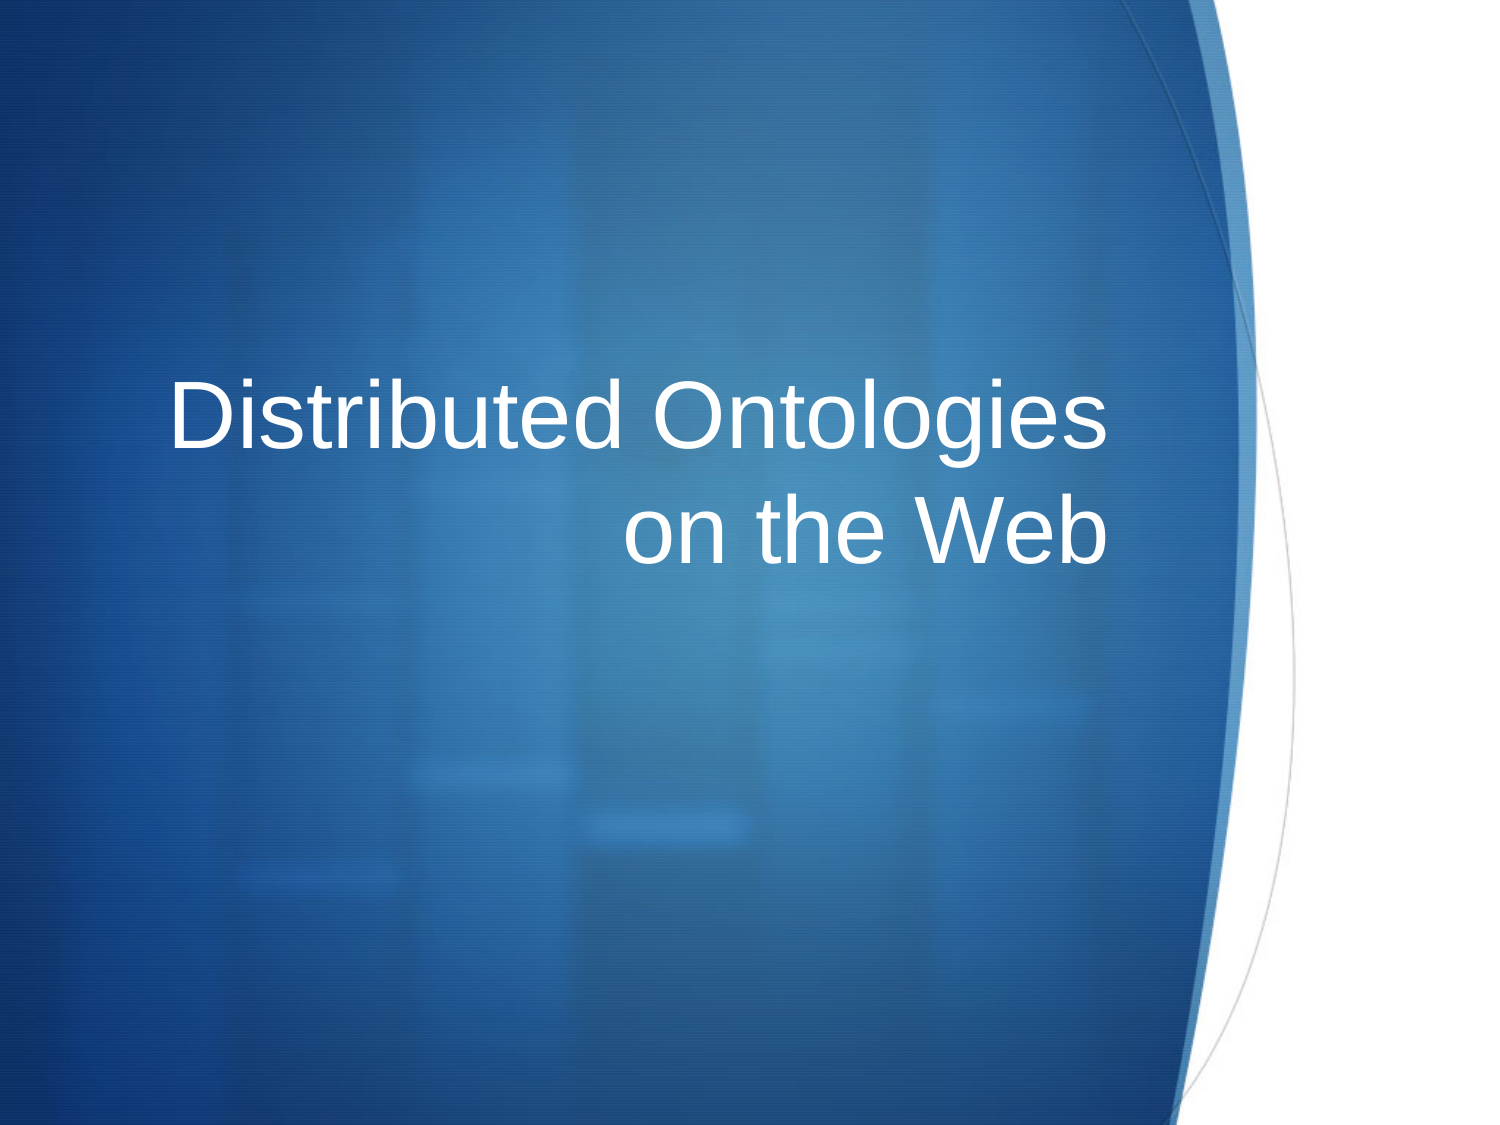

# Distributed Ontologies on the Web

114